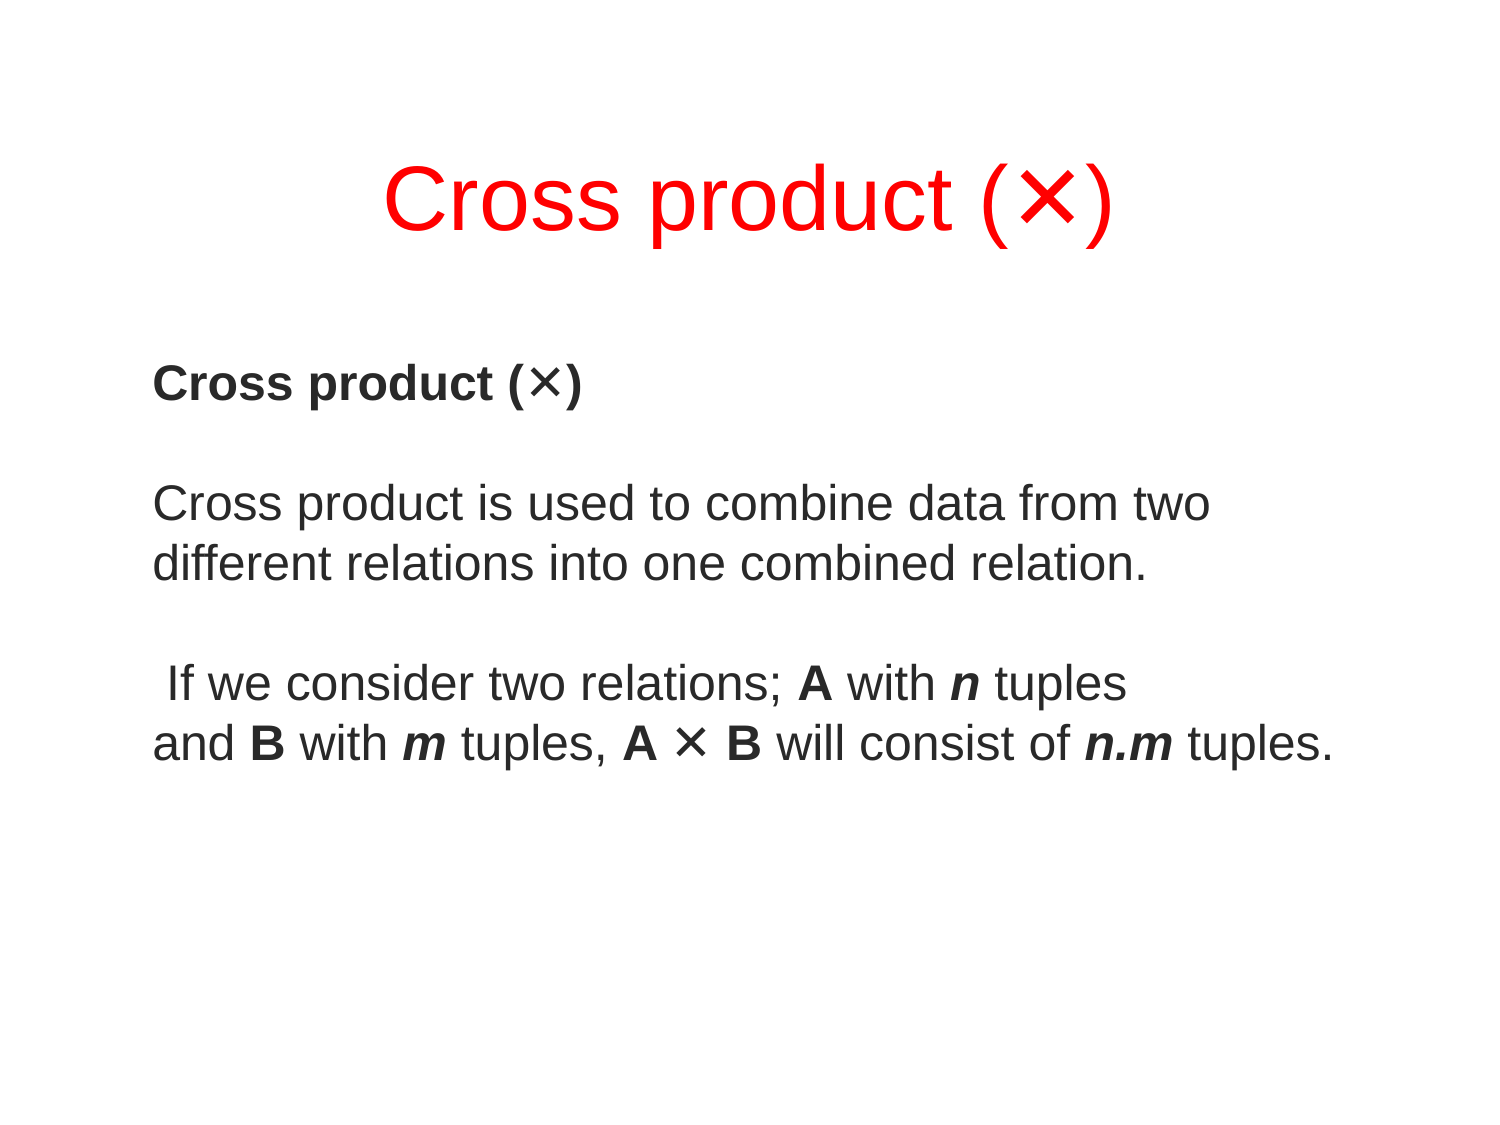

# Cross product (✕)
Cross product (✕)

Cross product is used to combine data from two different relations into one combined relation.

 If we consider two relations; A with n tuples and B with m tuples, A ✕ B will consist of n.m tuples.